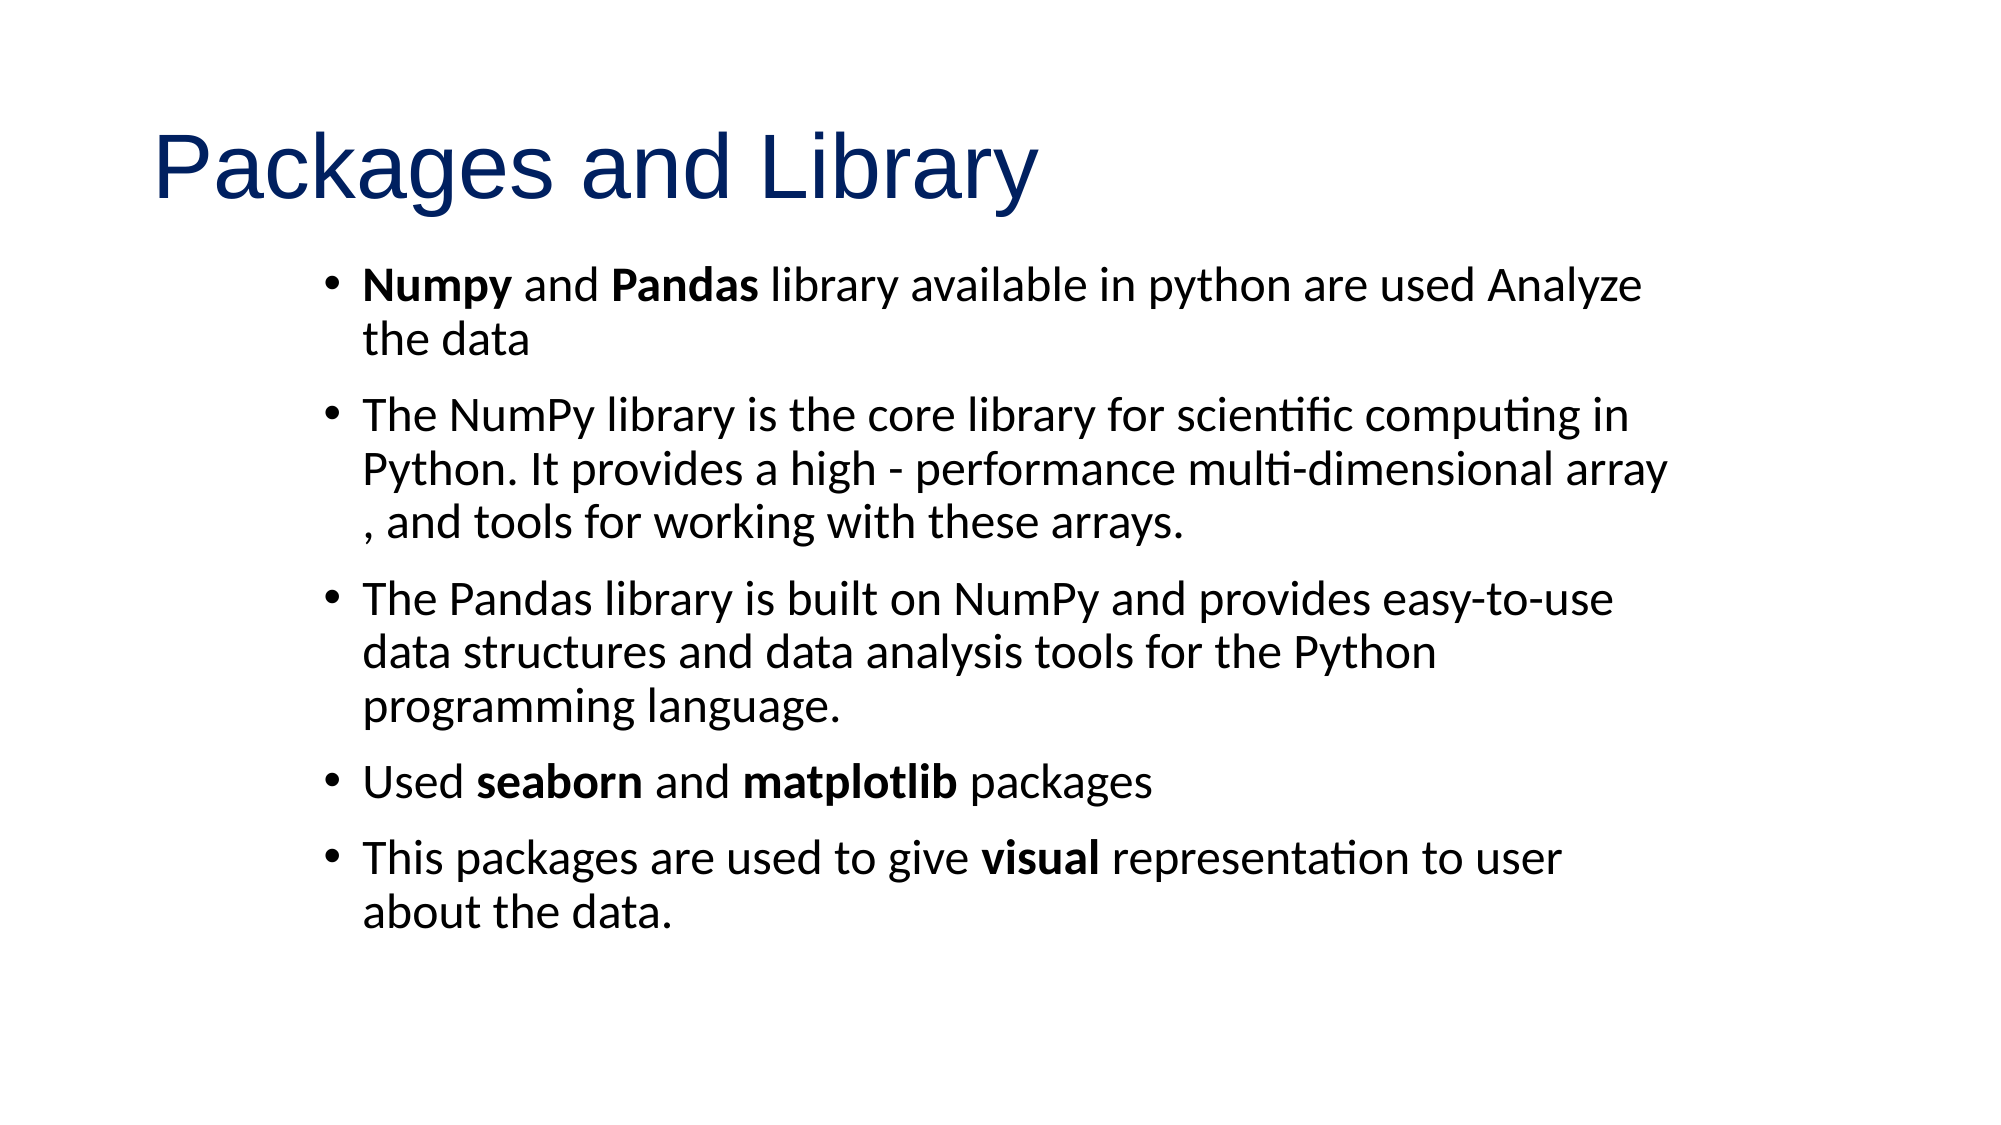

# Packages and Library
Numpy and Pandas library available in python are used Analyze the data
The NumPy library is the core library for scientific computing in Python. It provides a high - performance multi-dimensional array , and tools for working with these arrays.
The Pandas library is built on NumPy and provides easy-to-use data structures and data analysis tools for the Python programming language.
Used seaborn and matplotlib packages
This packages are used to give visual representation to user about the data.